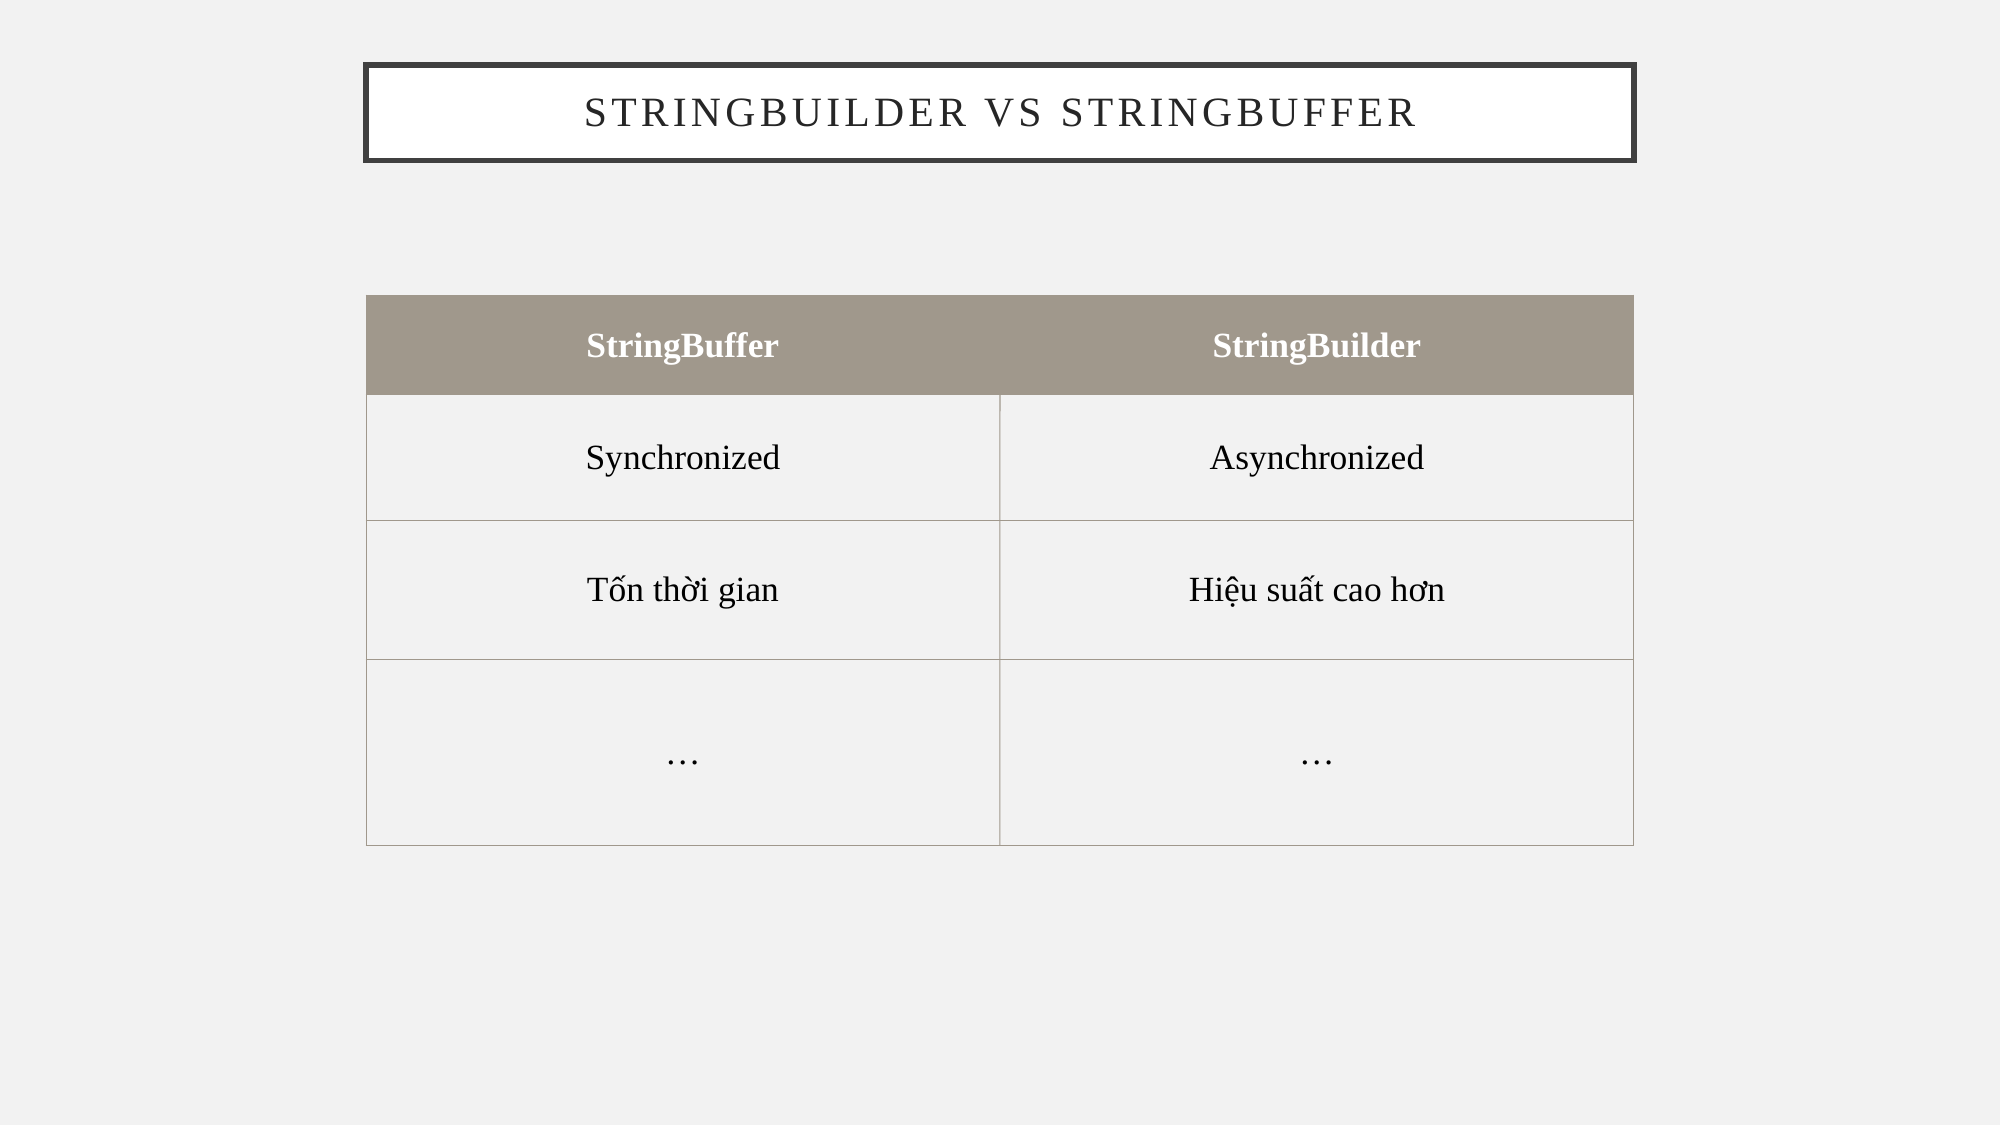

Stringbuilder vs stringbuffer
| StringBuffer | StringBuilder |
| --- | --- |
| Synchronized | Asynchronized |
| Tốn thời gian | Hiệu suất cao hơn |
| … | … |